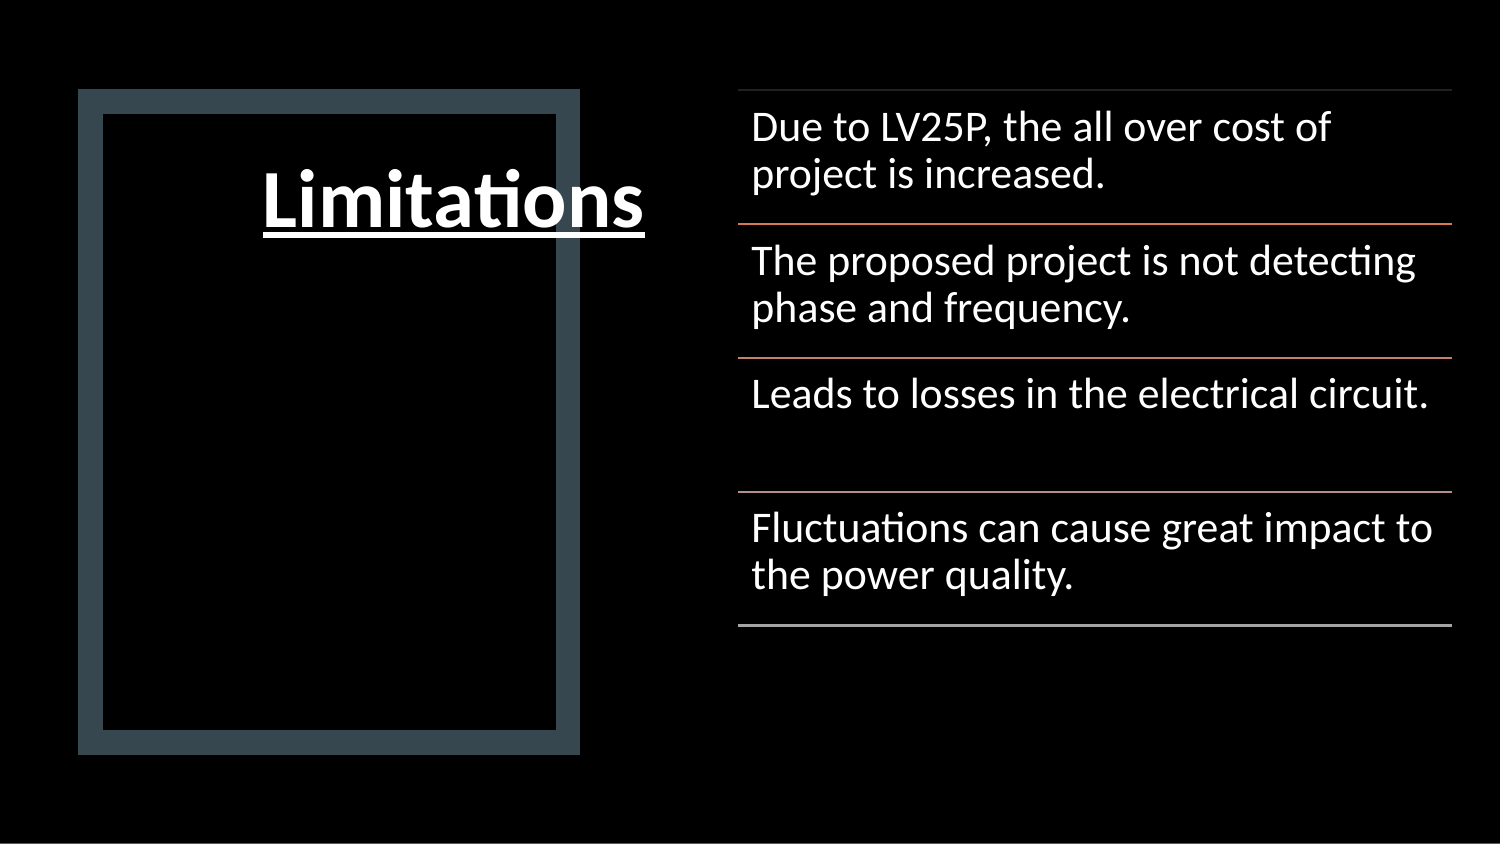

Due to LV25P, the all over cost of project is increased.

The proposed project is not detecting phase and frequency.

Leads to losses in the electrical circuit.

Fluctuations can cause great impact to the power quality.

# Limitations